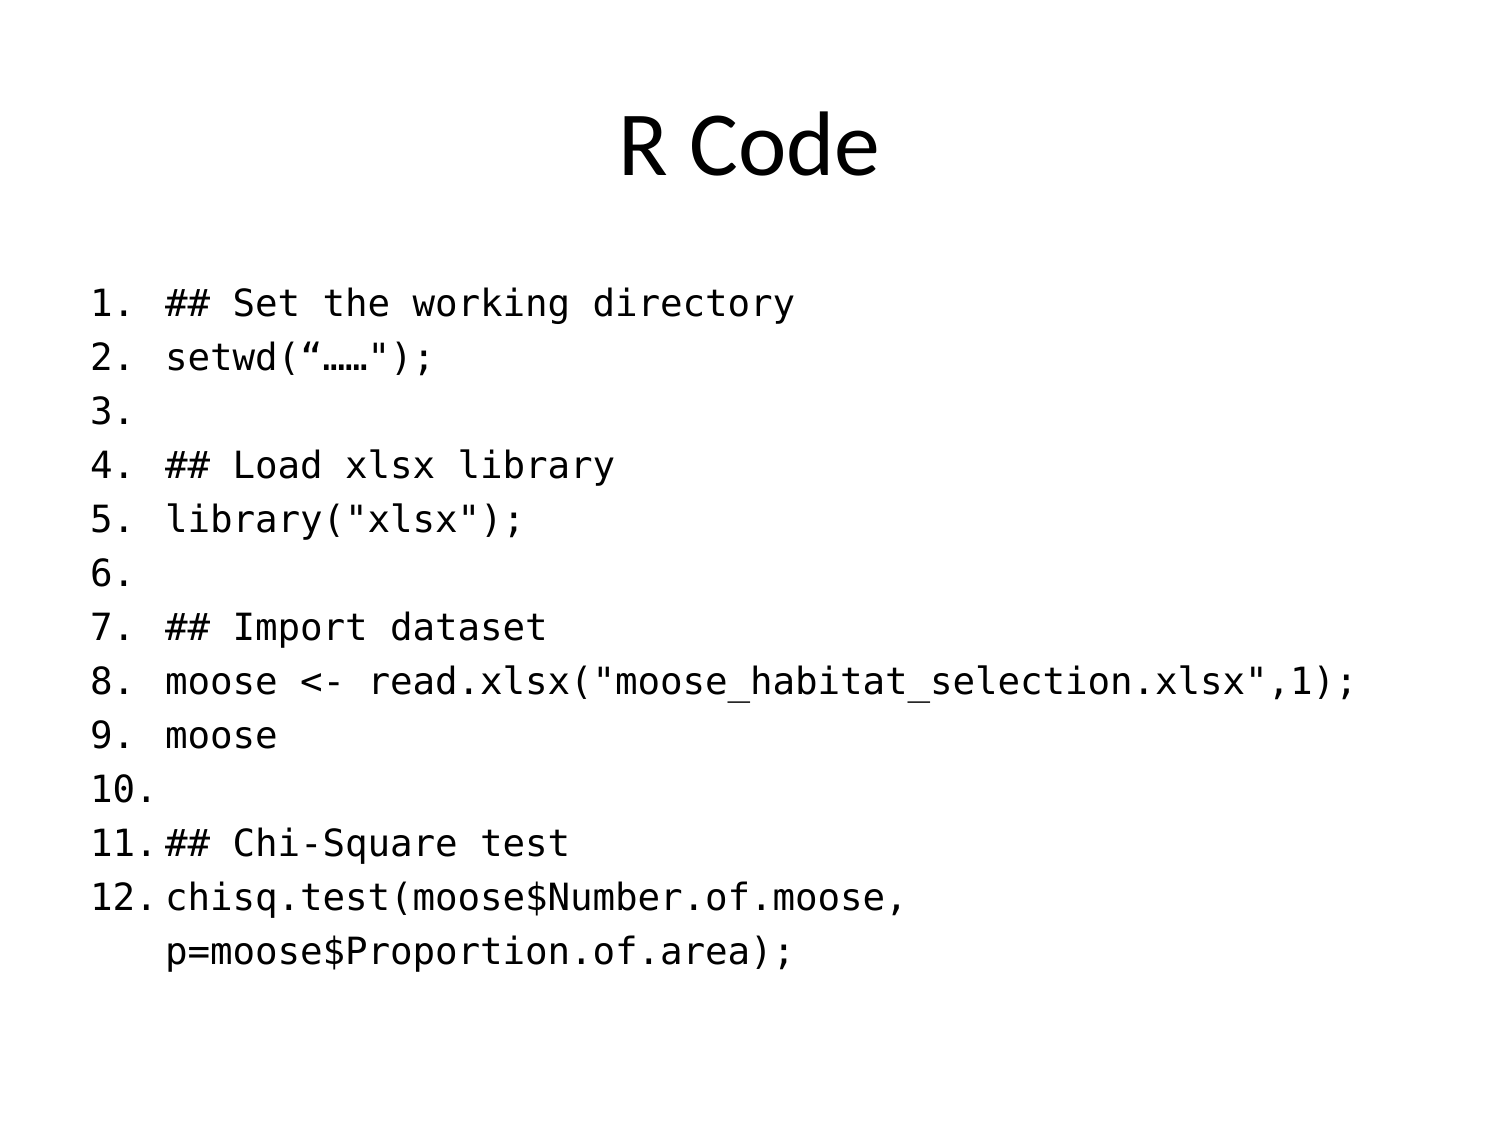

# R Code
## Set the working directory
setwd(“……");

## Load xlsx library
library("xlsx");

## Import dataset
moose <- read.xlsx("moose_habitat_selection.xlsx",1);
moose

## Chi-Square test
chisq.test(moose$Number.of.moose, p=moose$Proportion.of.area);